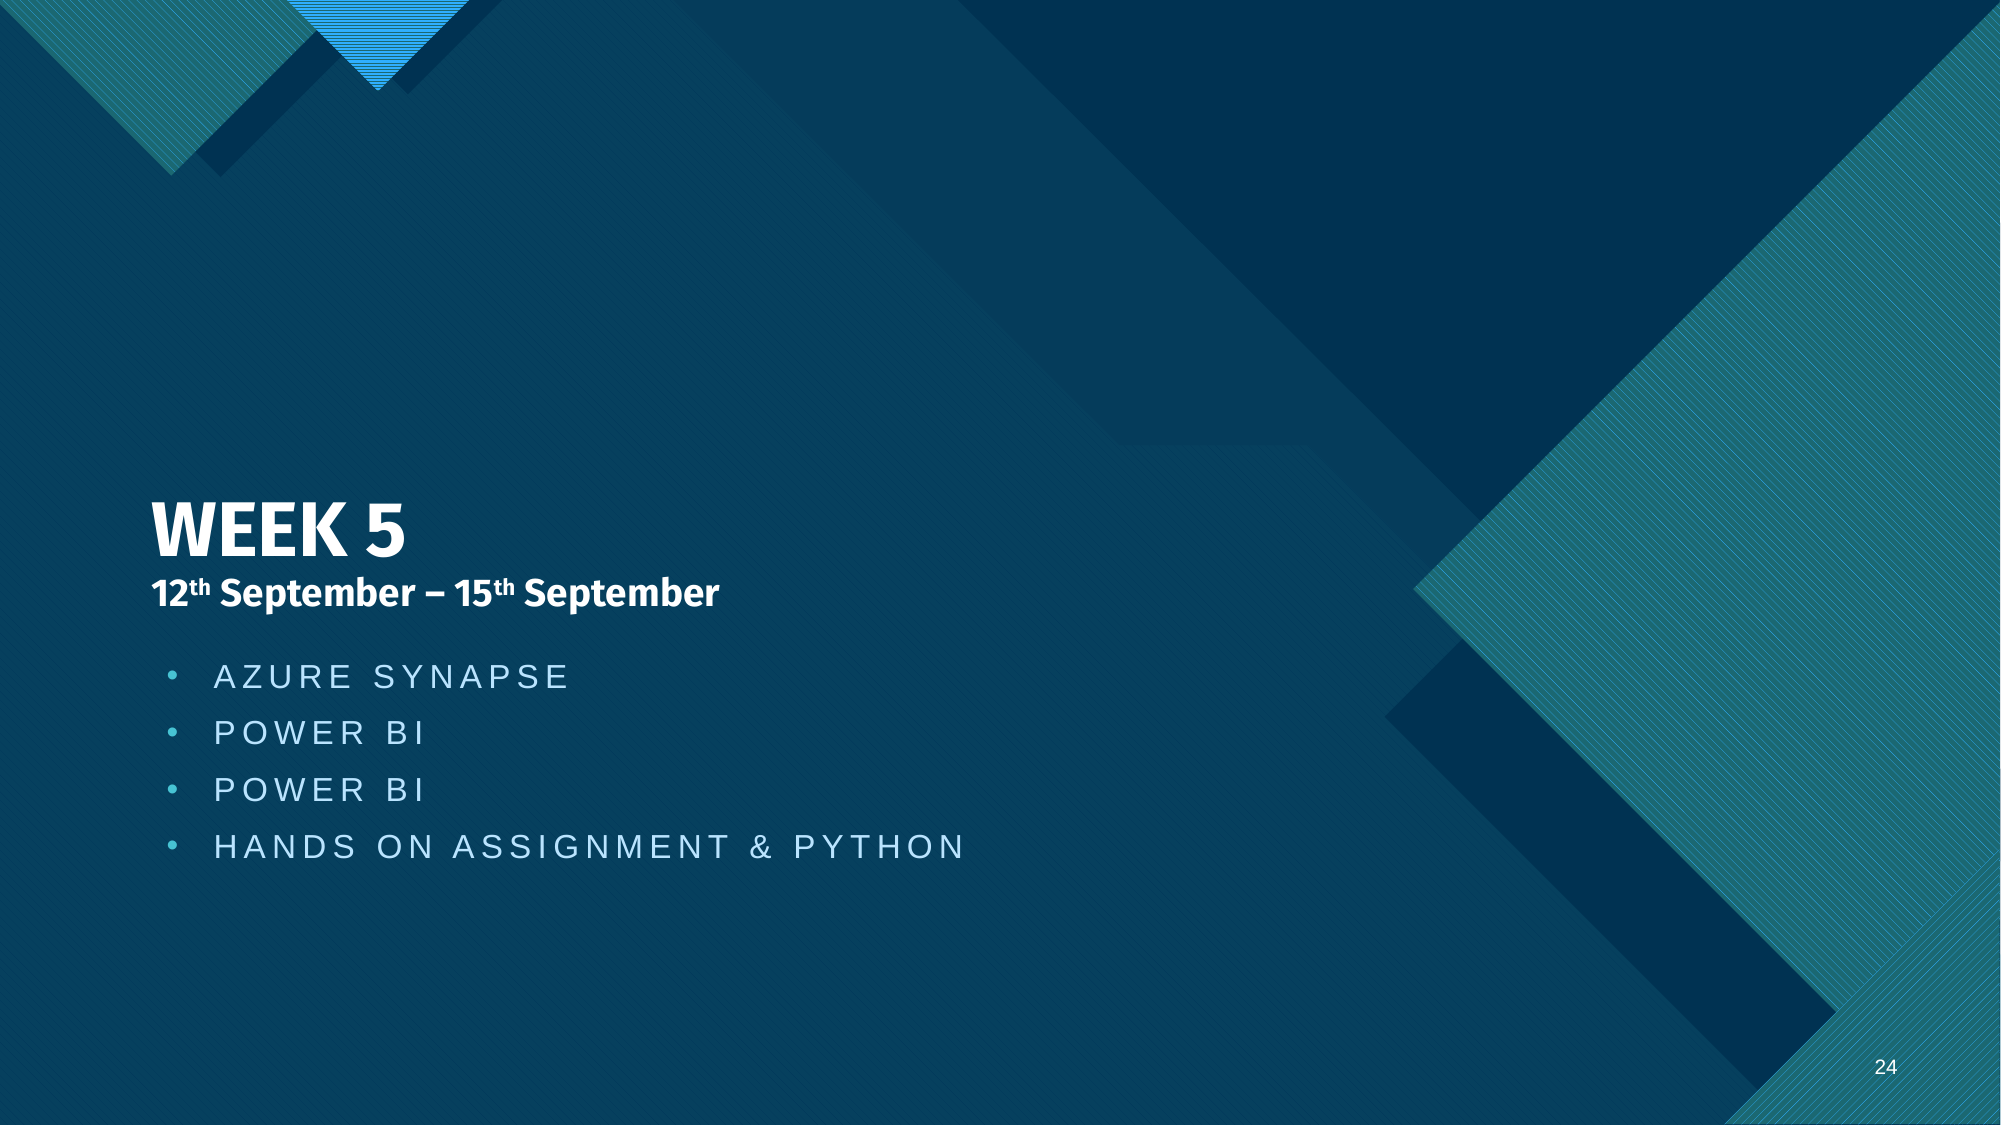

# WEEK 5 12th September – 15th September
AZURE SYNAPSE
POWER BI
POWER BI
HANDS ON ASSIGNMENT & PYTHON
24